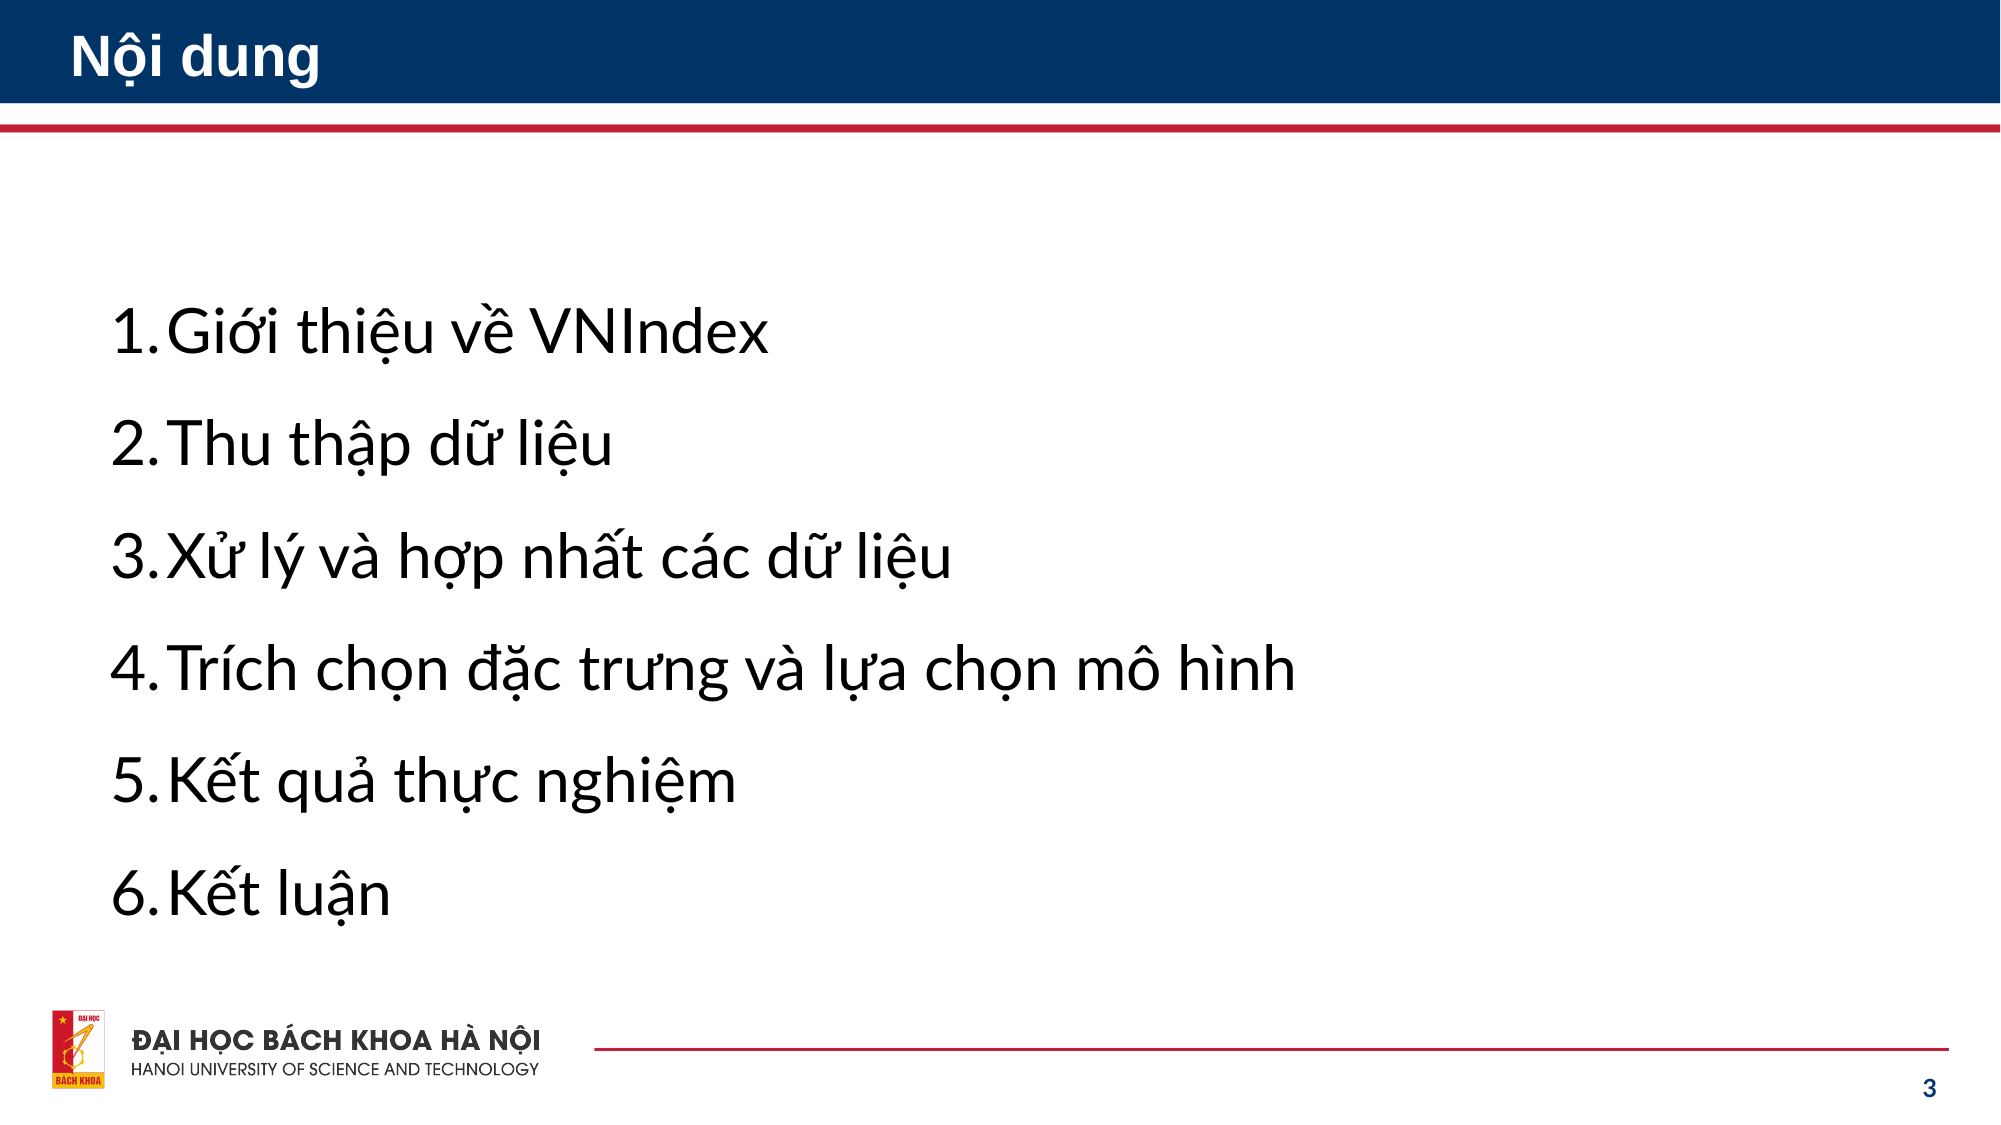

# Nội dung
Giới thiệu về VNIndex
Thu thập dữ liệu
Xử lý và hợp nhất các dữ liệu
Trích chọn đặc trưng và lựa chọn mô hình
Kết quả thực nghiệm
Kết luận
3